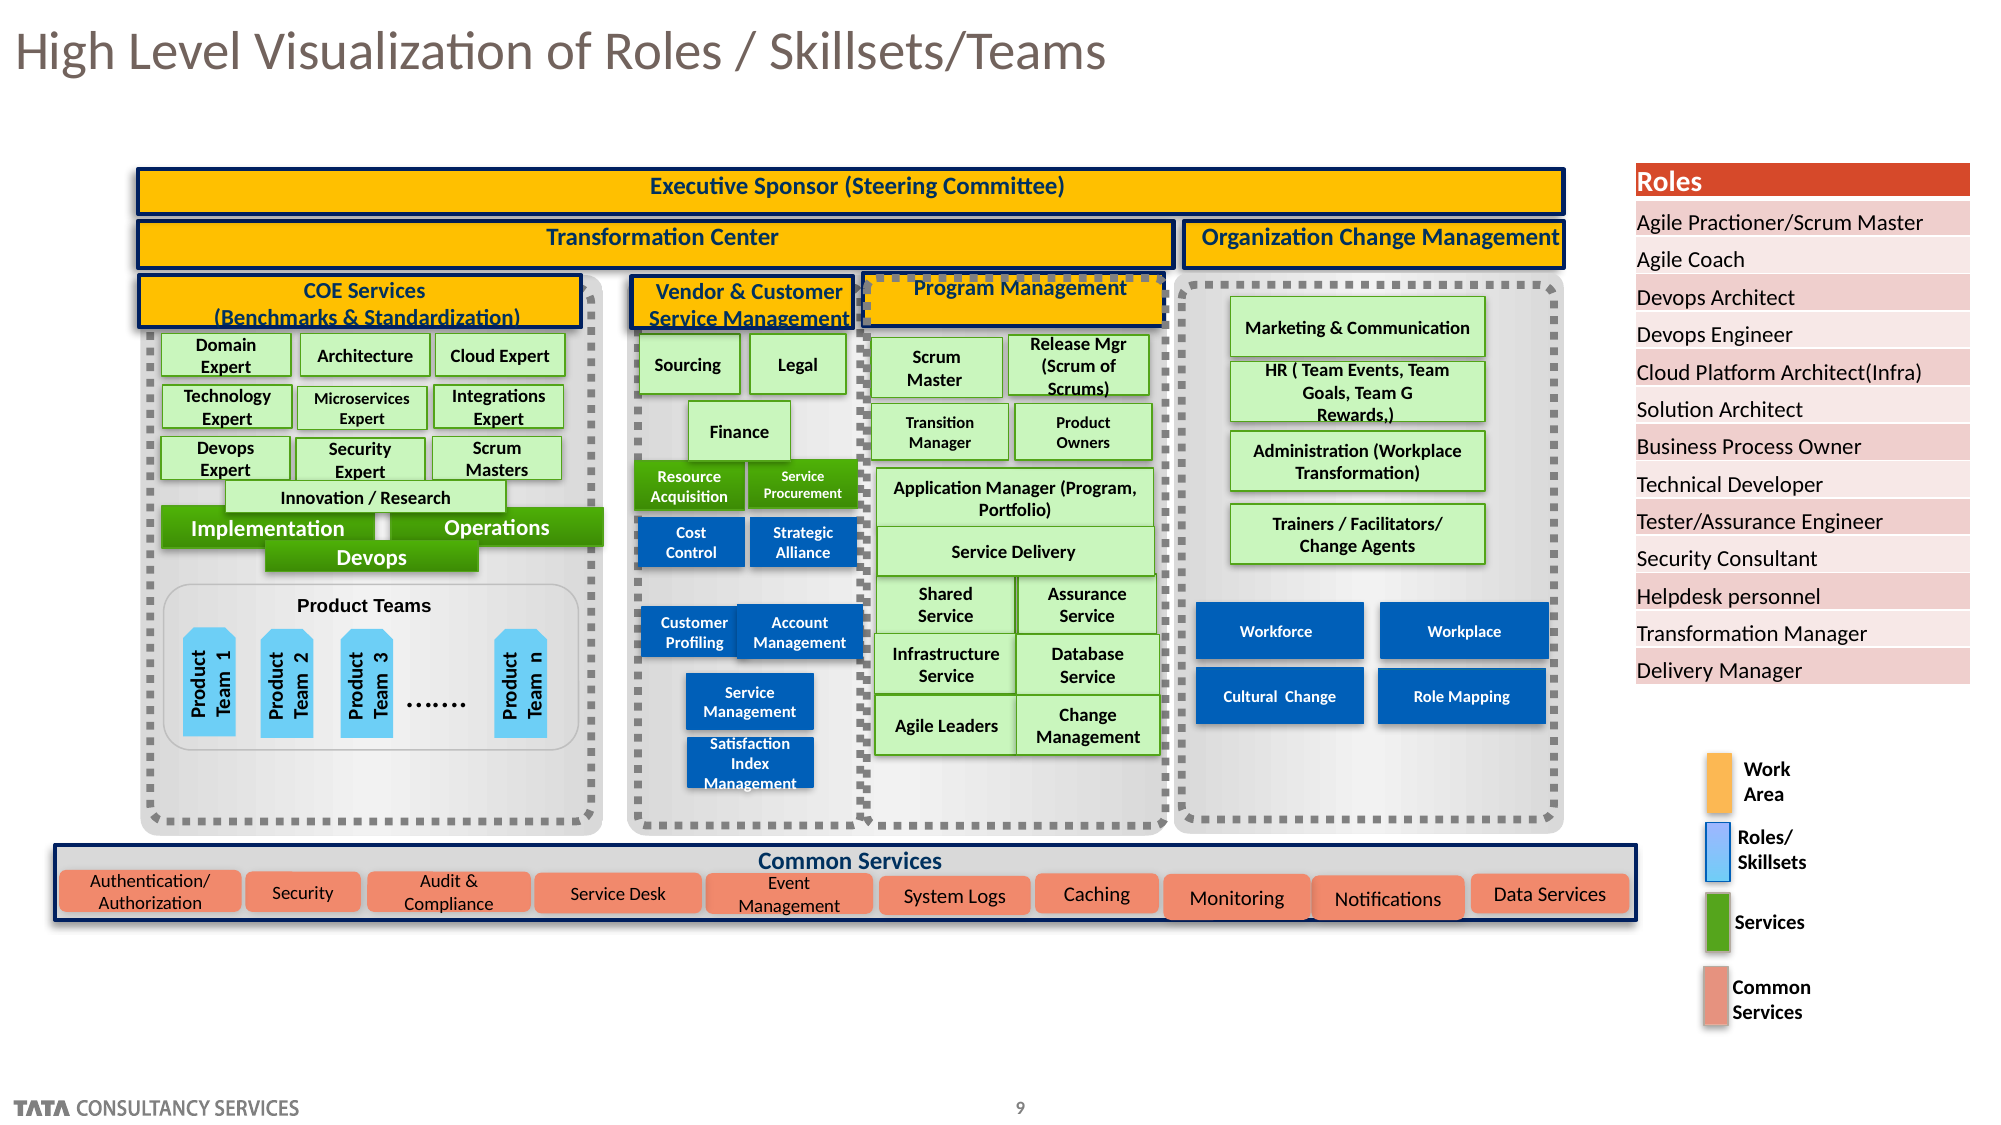

Executive Sponsor (Steering Committee)
Transformation Center
# High Level Visualization of Roles / Skillsets/Teams
Organization Change Management
COE Services
(Benchmarks & Standardization)
Common Services
Program Management
| Roles |
| --- |
| Agile Practioner/Scrum Master |
| Agile Coach |
| Devops Architect |
| Devops Engineer |
| Cloud Platform Architect(Infra) |
| Solution Architect |
| Business Process Owner |
| Technical Developer |
| Tester/Assurance Engineer |
| Security Consultant |
| Helpdesk personnel |
| Transformation Manager |
| Delivery Manager |
Vendor & Customer Service Management

Marketing & Communication
Domain Expert
Architecture
Cloud Expert
Sourcing
Legal
Release Mgr (Scrum of Scrums)
Scrum Master
HR ( Team Events, Team Goals, Team G
Rewards,)
IntegrationsExpert
Technology Expert
Microservices Expert
Finance
Transition Manager
Product Owners
Administration (Workplace Transformation)
Scrum Masters
Devops Expert
Security Expert
Service Procurement
Resource Acquisition
Application Manager (Program, Portfolio)
Innovation / Research
Trainers / Facilitators/ Change Agents
Implementation
Operations
Cost Control
Strategic Alliance
Service Delivery
Devops
Shared Service
Assurance Service

Product Teams
Workforce
Workplace
Account Management
Customer Profiling
Product Team  1
Product Team  2
Product Team  3
Product Team  n
Infrastructure Service
Database Service
…….
Cultural  Change
Role Mapping
Service Management
Agile Leaders
Change Management
Satisfaction Index Management
Work Area

Roles/ Skillsets

Services

Authentication/ Authorization
Security
Audit & Compliance
Service Desk
Event Management
Caching
Data Services
Monitoring
Notifications
System Logs

Common Services